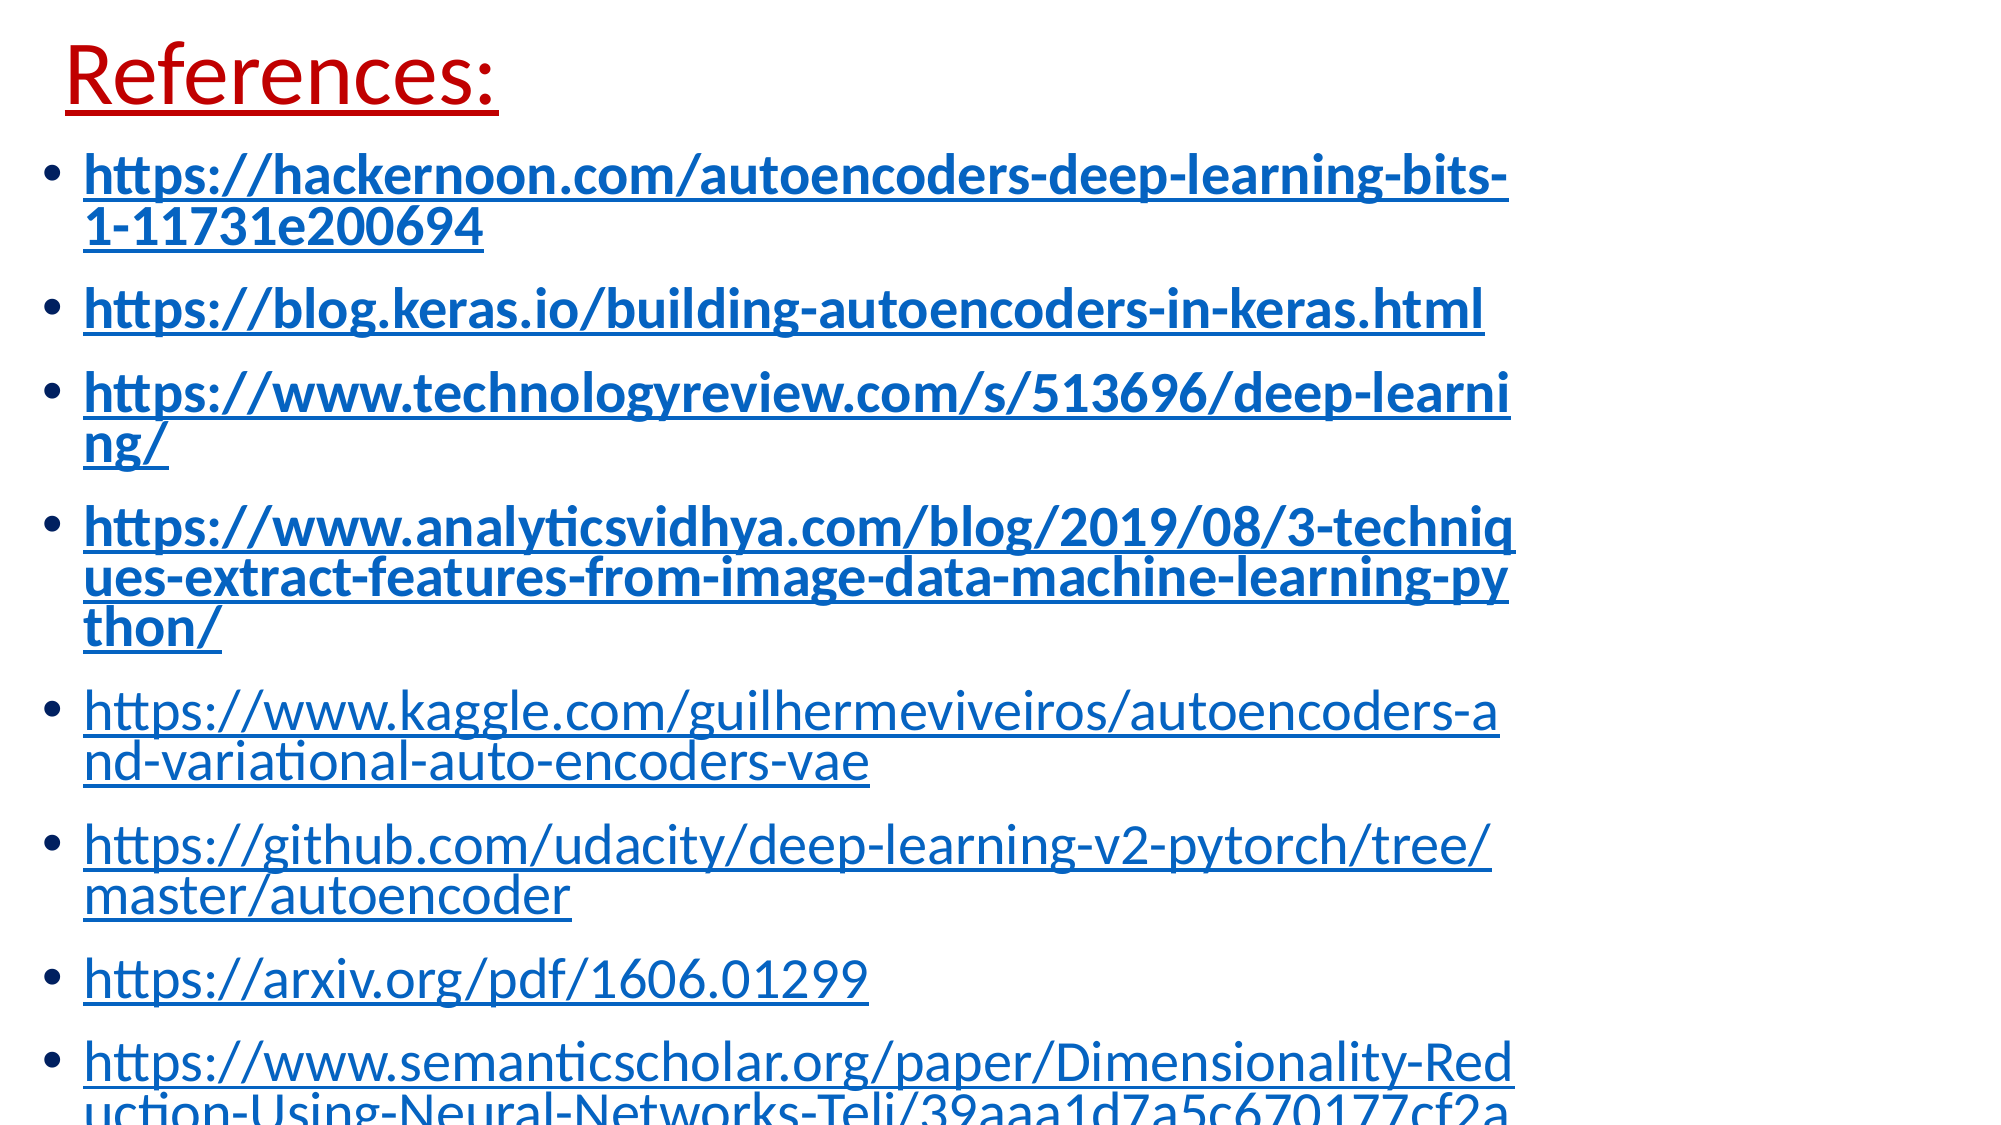

# References:
https://hackernoon.com/autoencoders-deep-learning-bits-1-11731e200694
https://blog.keras.io/building-autoencoders-in-keras.html
https://www.technologyreview.com/s/513696/deep-learning/
https://www.analyticsvidhya.com/blog/2019/08/3-techniques-extract-features-from-image-data-machine-learning-python/
https://www.kaggle.com/guilhermeviveiros/autoencoders-and-variational-auto-encoders-vae
https://github.com/udacity/deep-learning-v2-pytorch/tree/master/autoencoder
https://arxiv.org/pdf/1606.01299
https://www.semanticscholar.org/paper/Dimensionality-Reduction-Using-Neural-Networks-Teli/39aaa1d7a5c670177cf2a41a9fb49361a17241ef